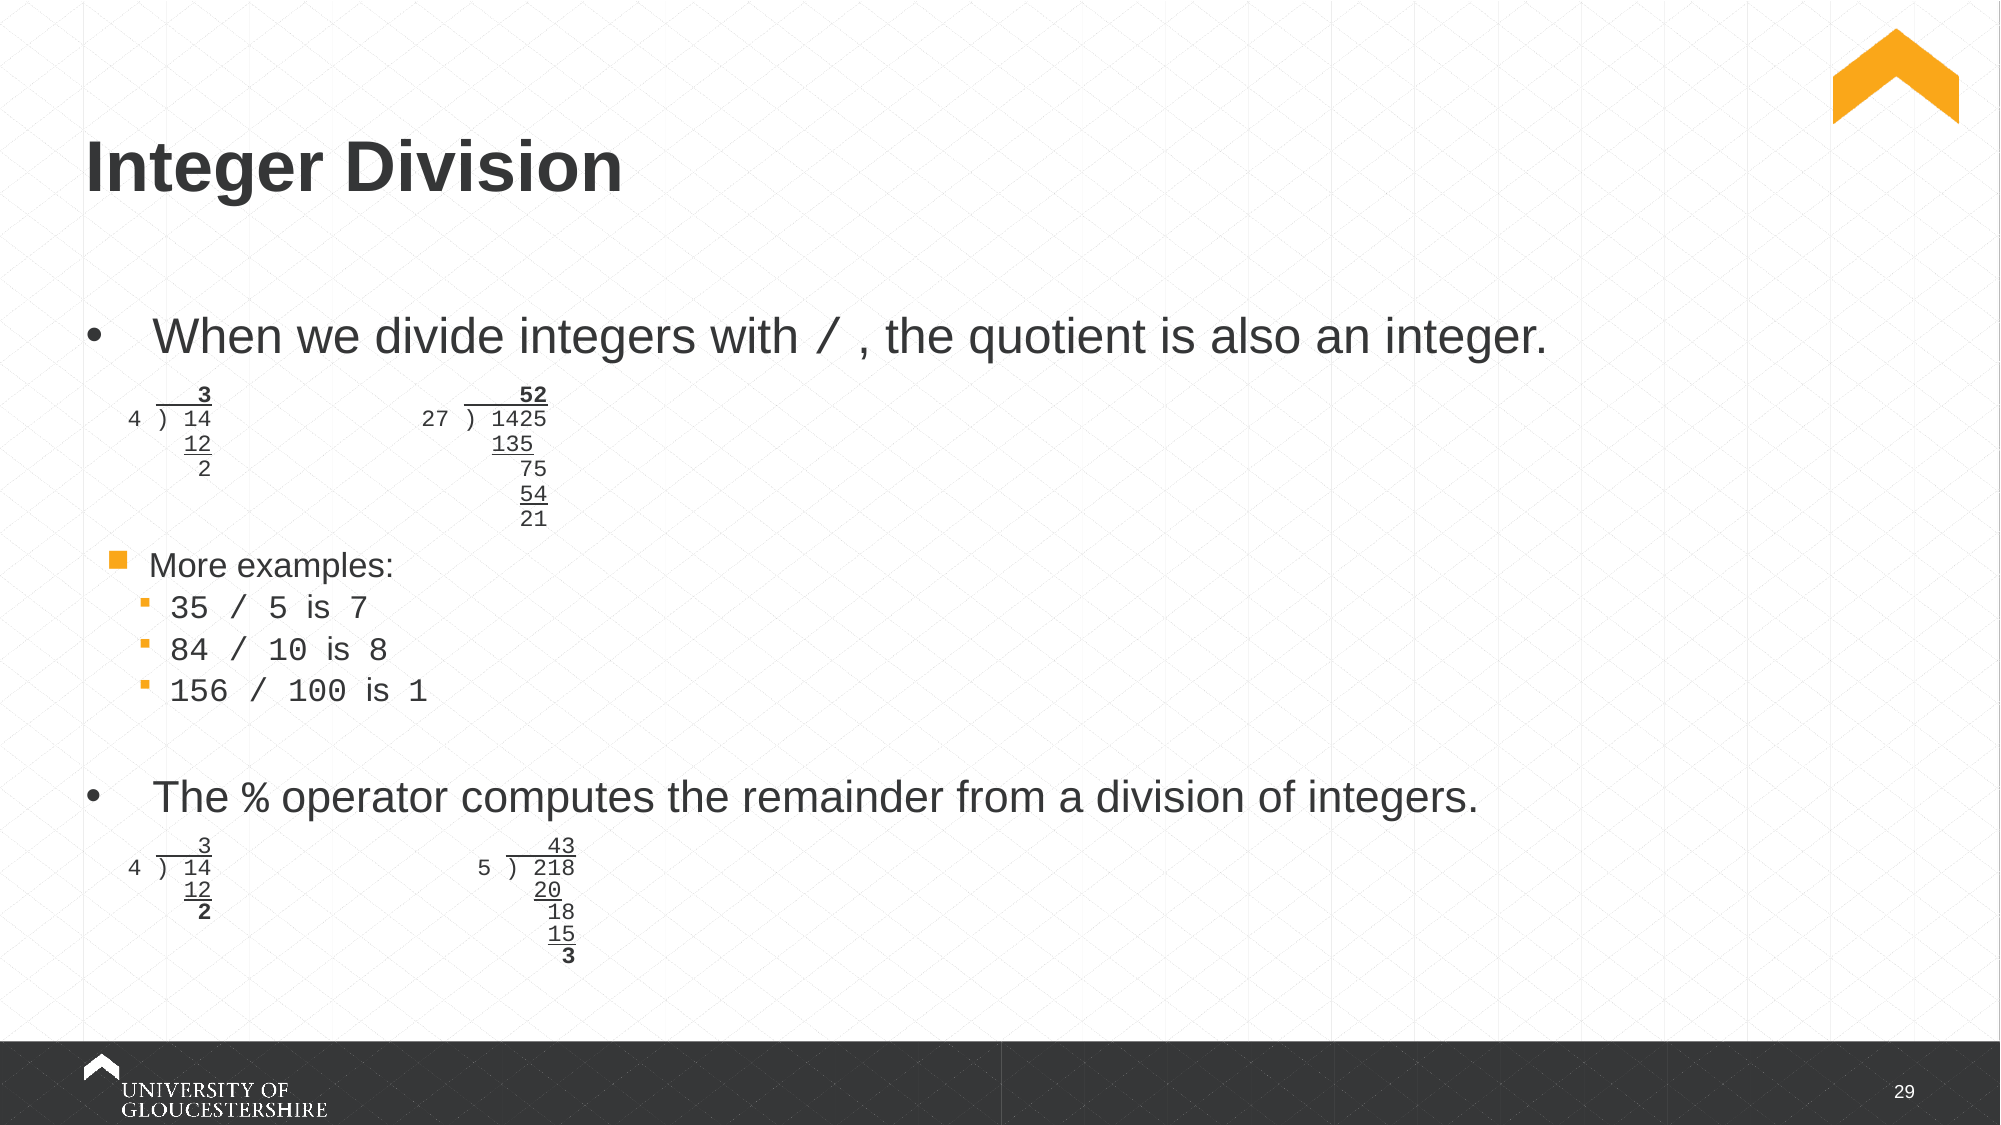

# Integer Division
When we divide integers with / , the quotient is also an integer.

        3                      52
   4 ) 14               27 ) 1425
       12                    135
        2                      75
                               54
                               21

More examples:
35 / 5  is  7
84 / 10  is  8
156 / 100  is  1

The % operator computes the remainder from a division of integers.

        3                        43
   4 ) 14                   5 ) 218
       12                       20
        2                        18
                                 15
                                  3